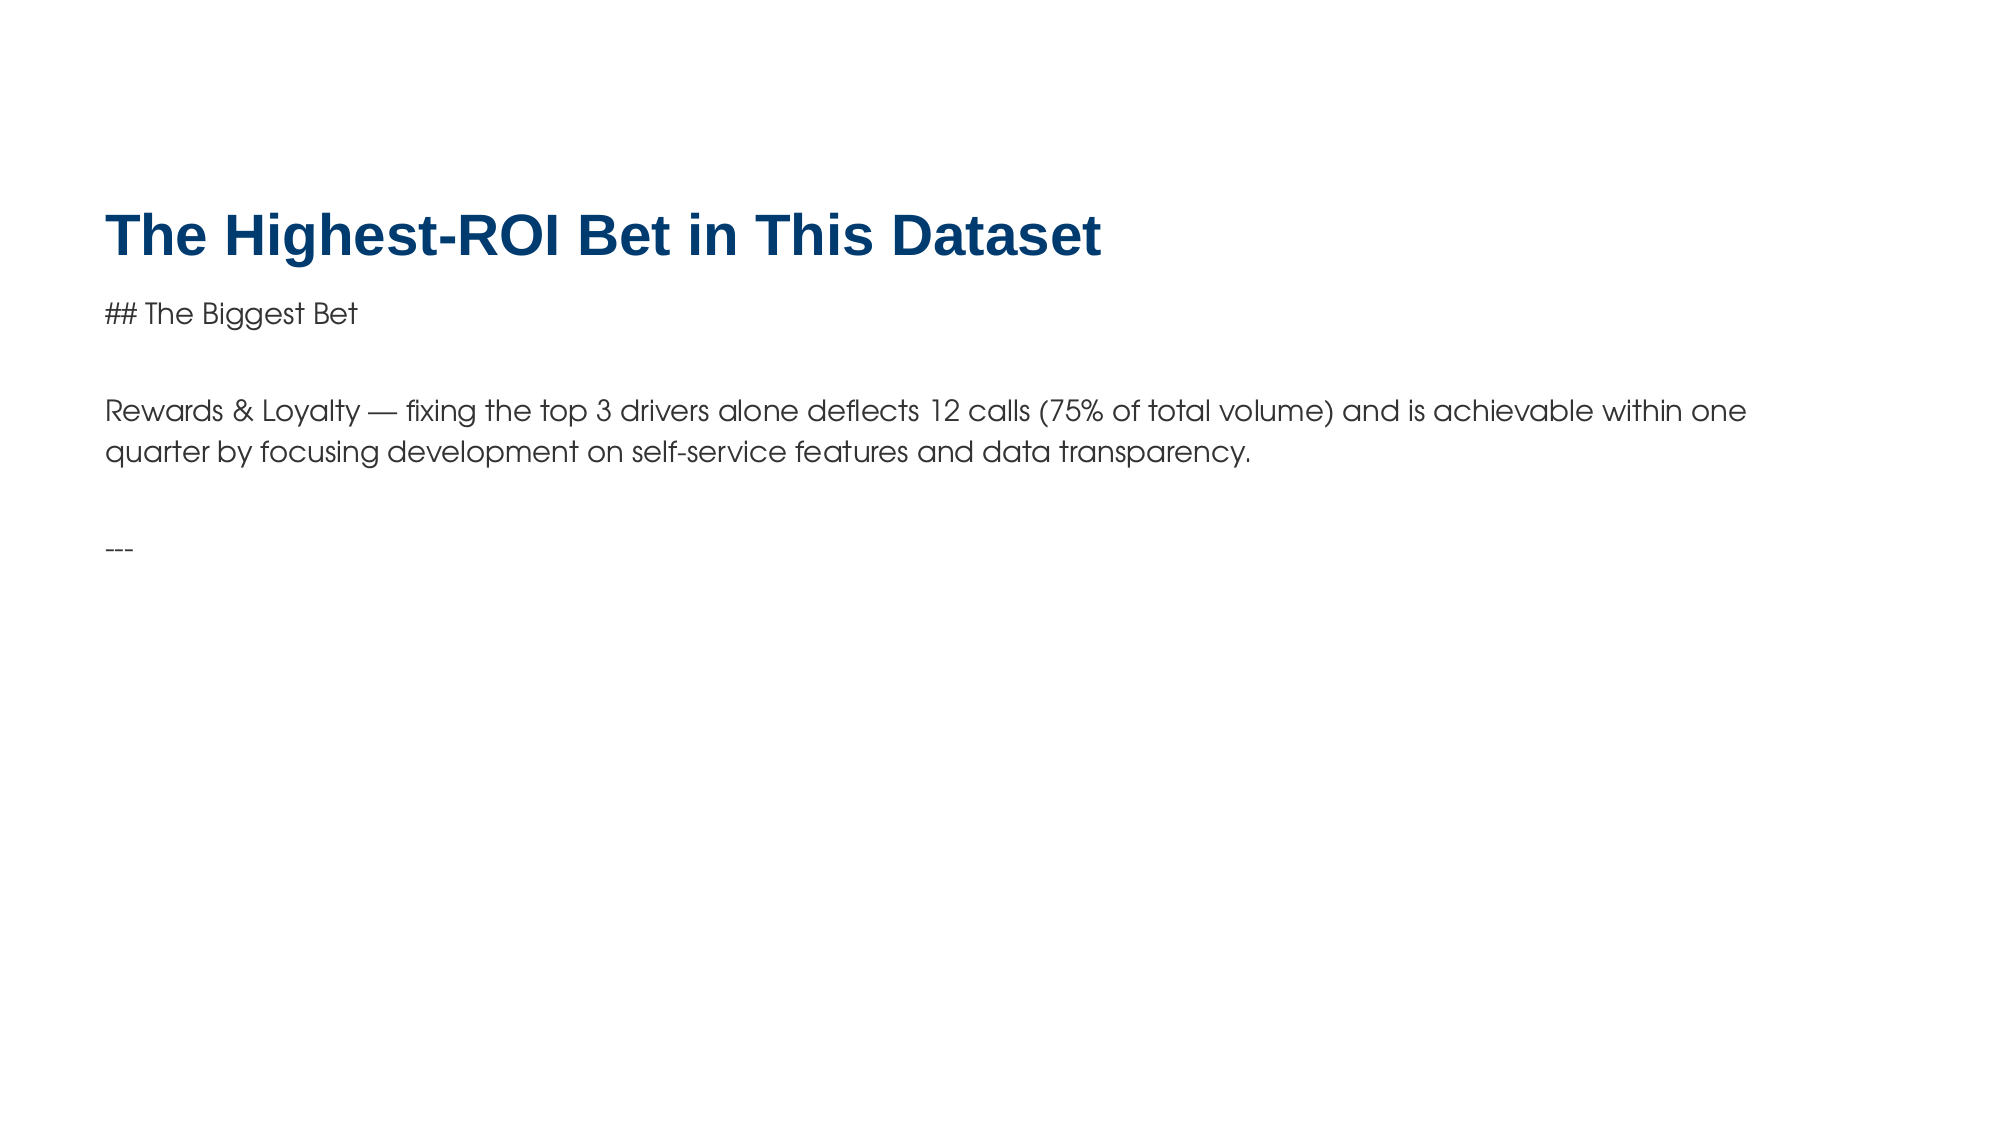

# The Highest-ROI Bet in This Dataset
## The Biggest Bet Rewards & Loyalty — fixing the top 3 drivers alone deflects 12 calls (75% of total volume) and is achievable within one quarter by focusing development on self-service features and data transparency. ---